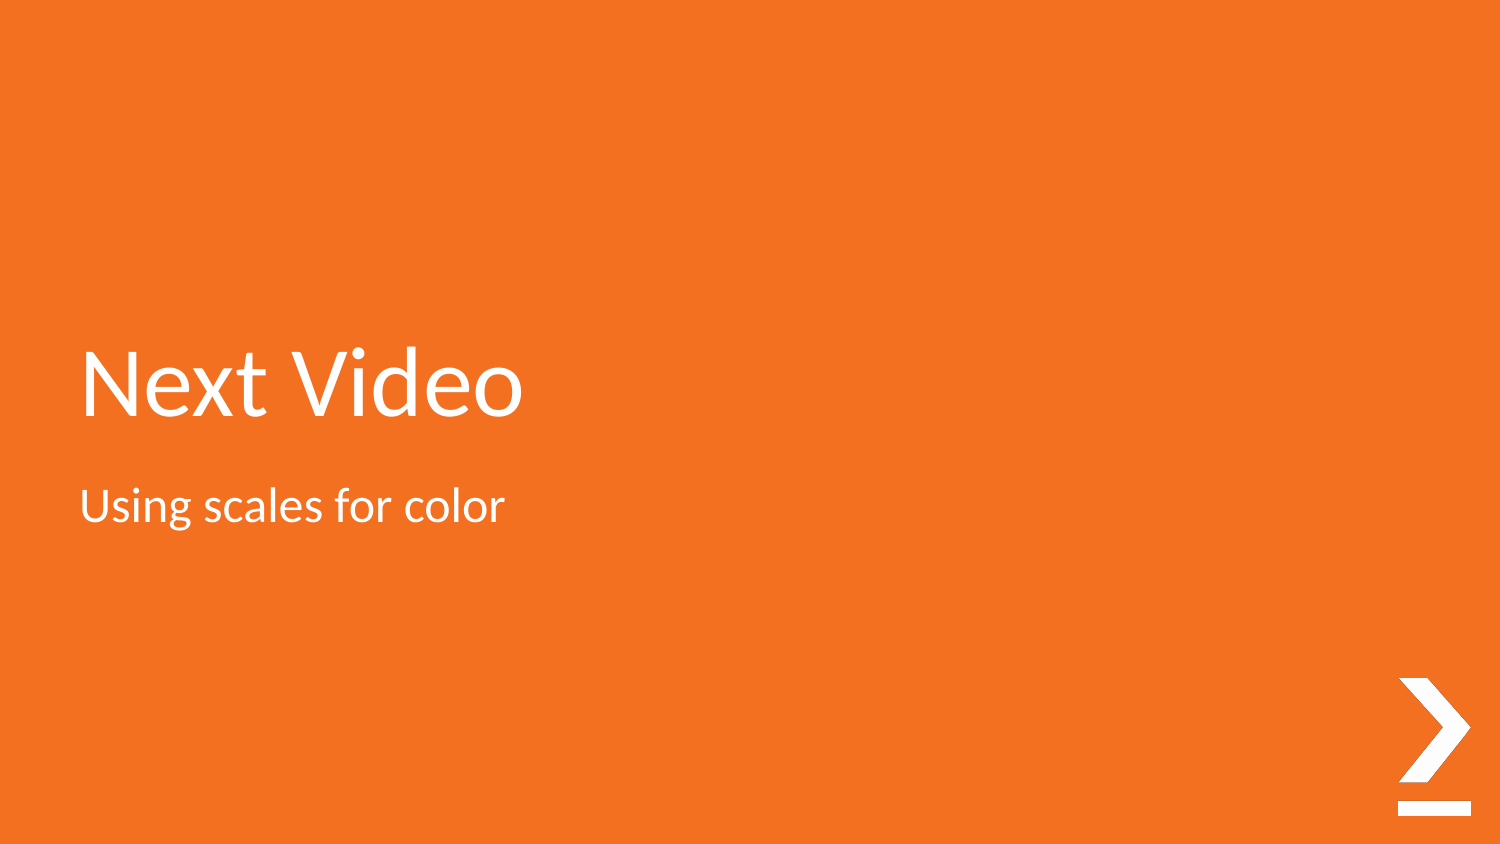

# Next Video
Using scales for color